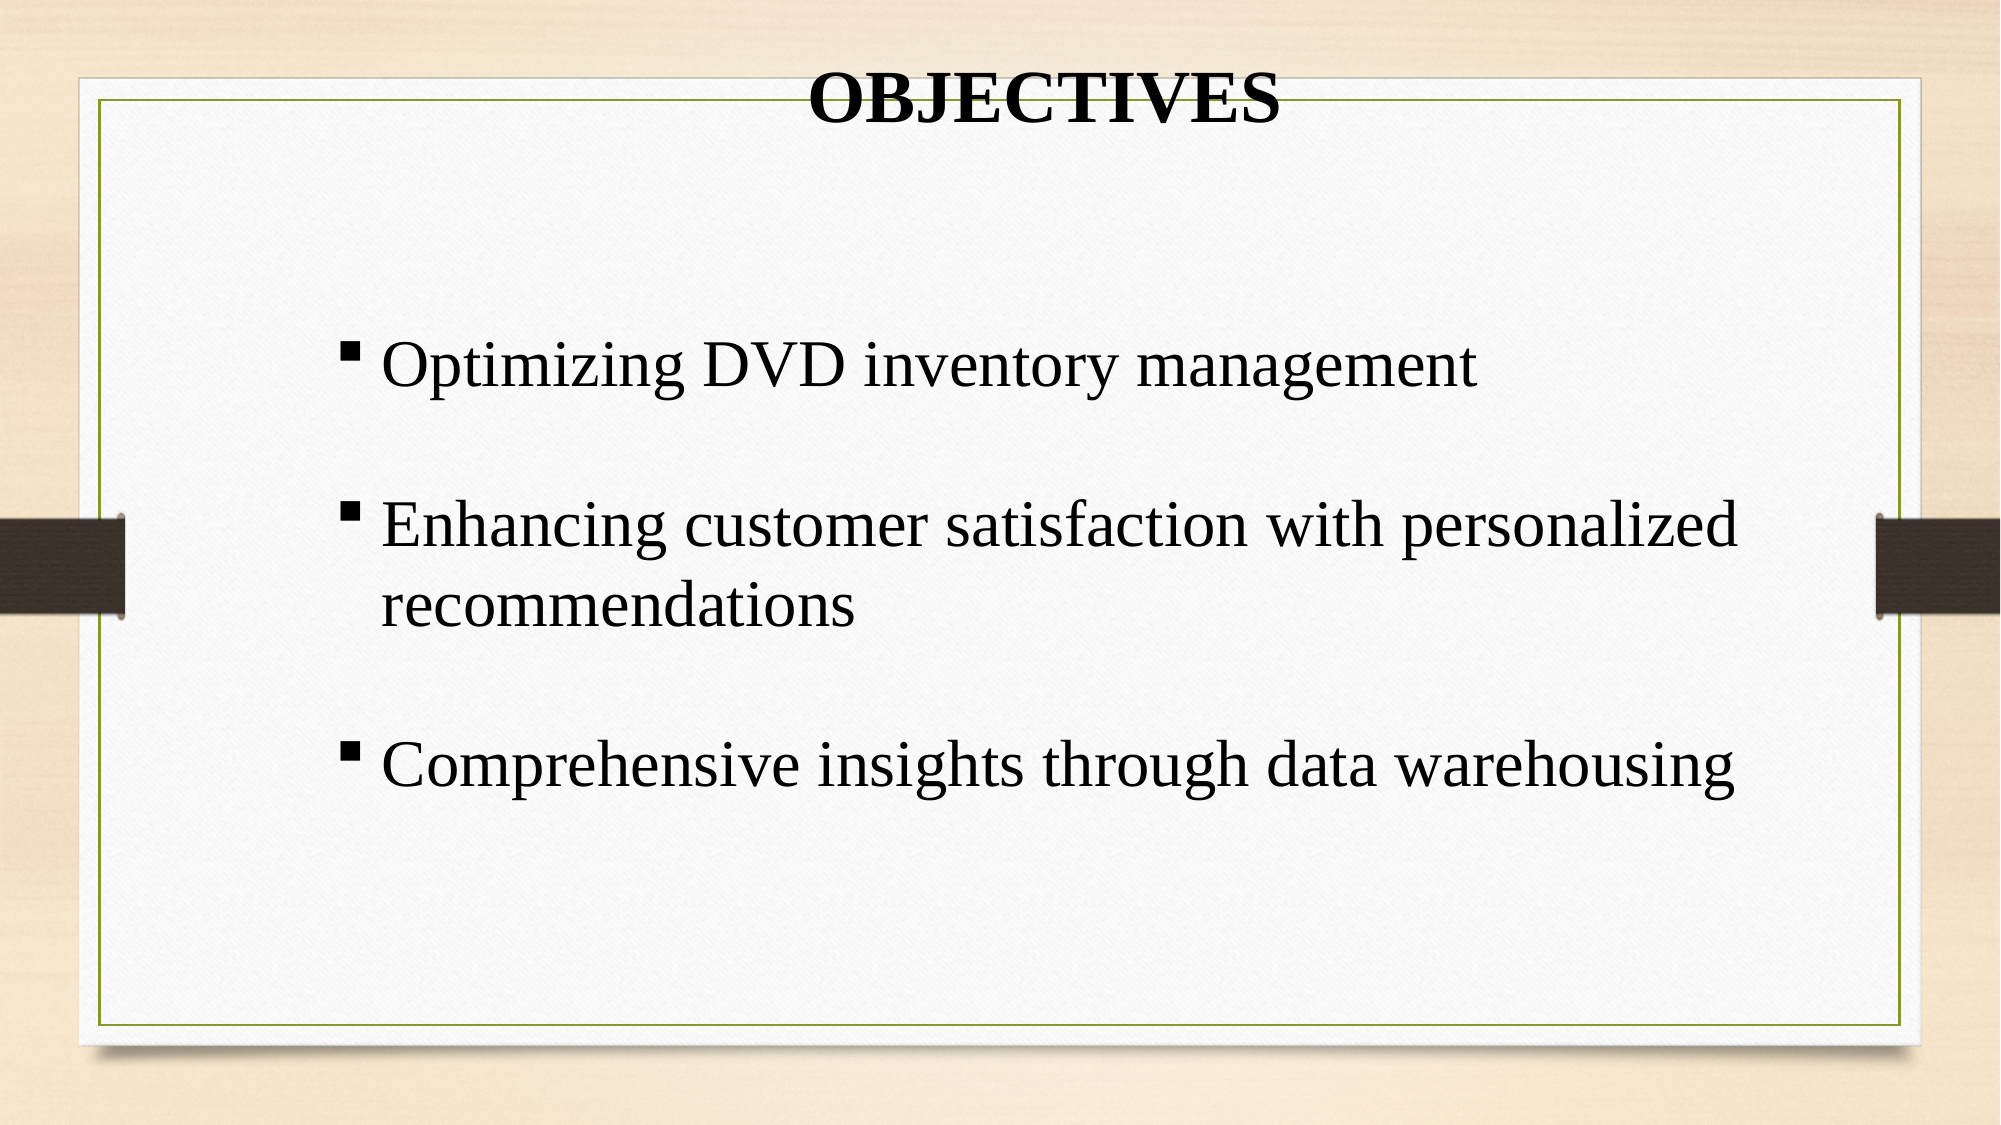

OBJECTIVES
Optimizing DVD inventory management
Enhancing customer satisfaction with personalized recommendations
Comprehensive insights through data warehousing